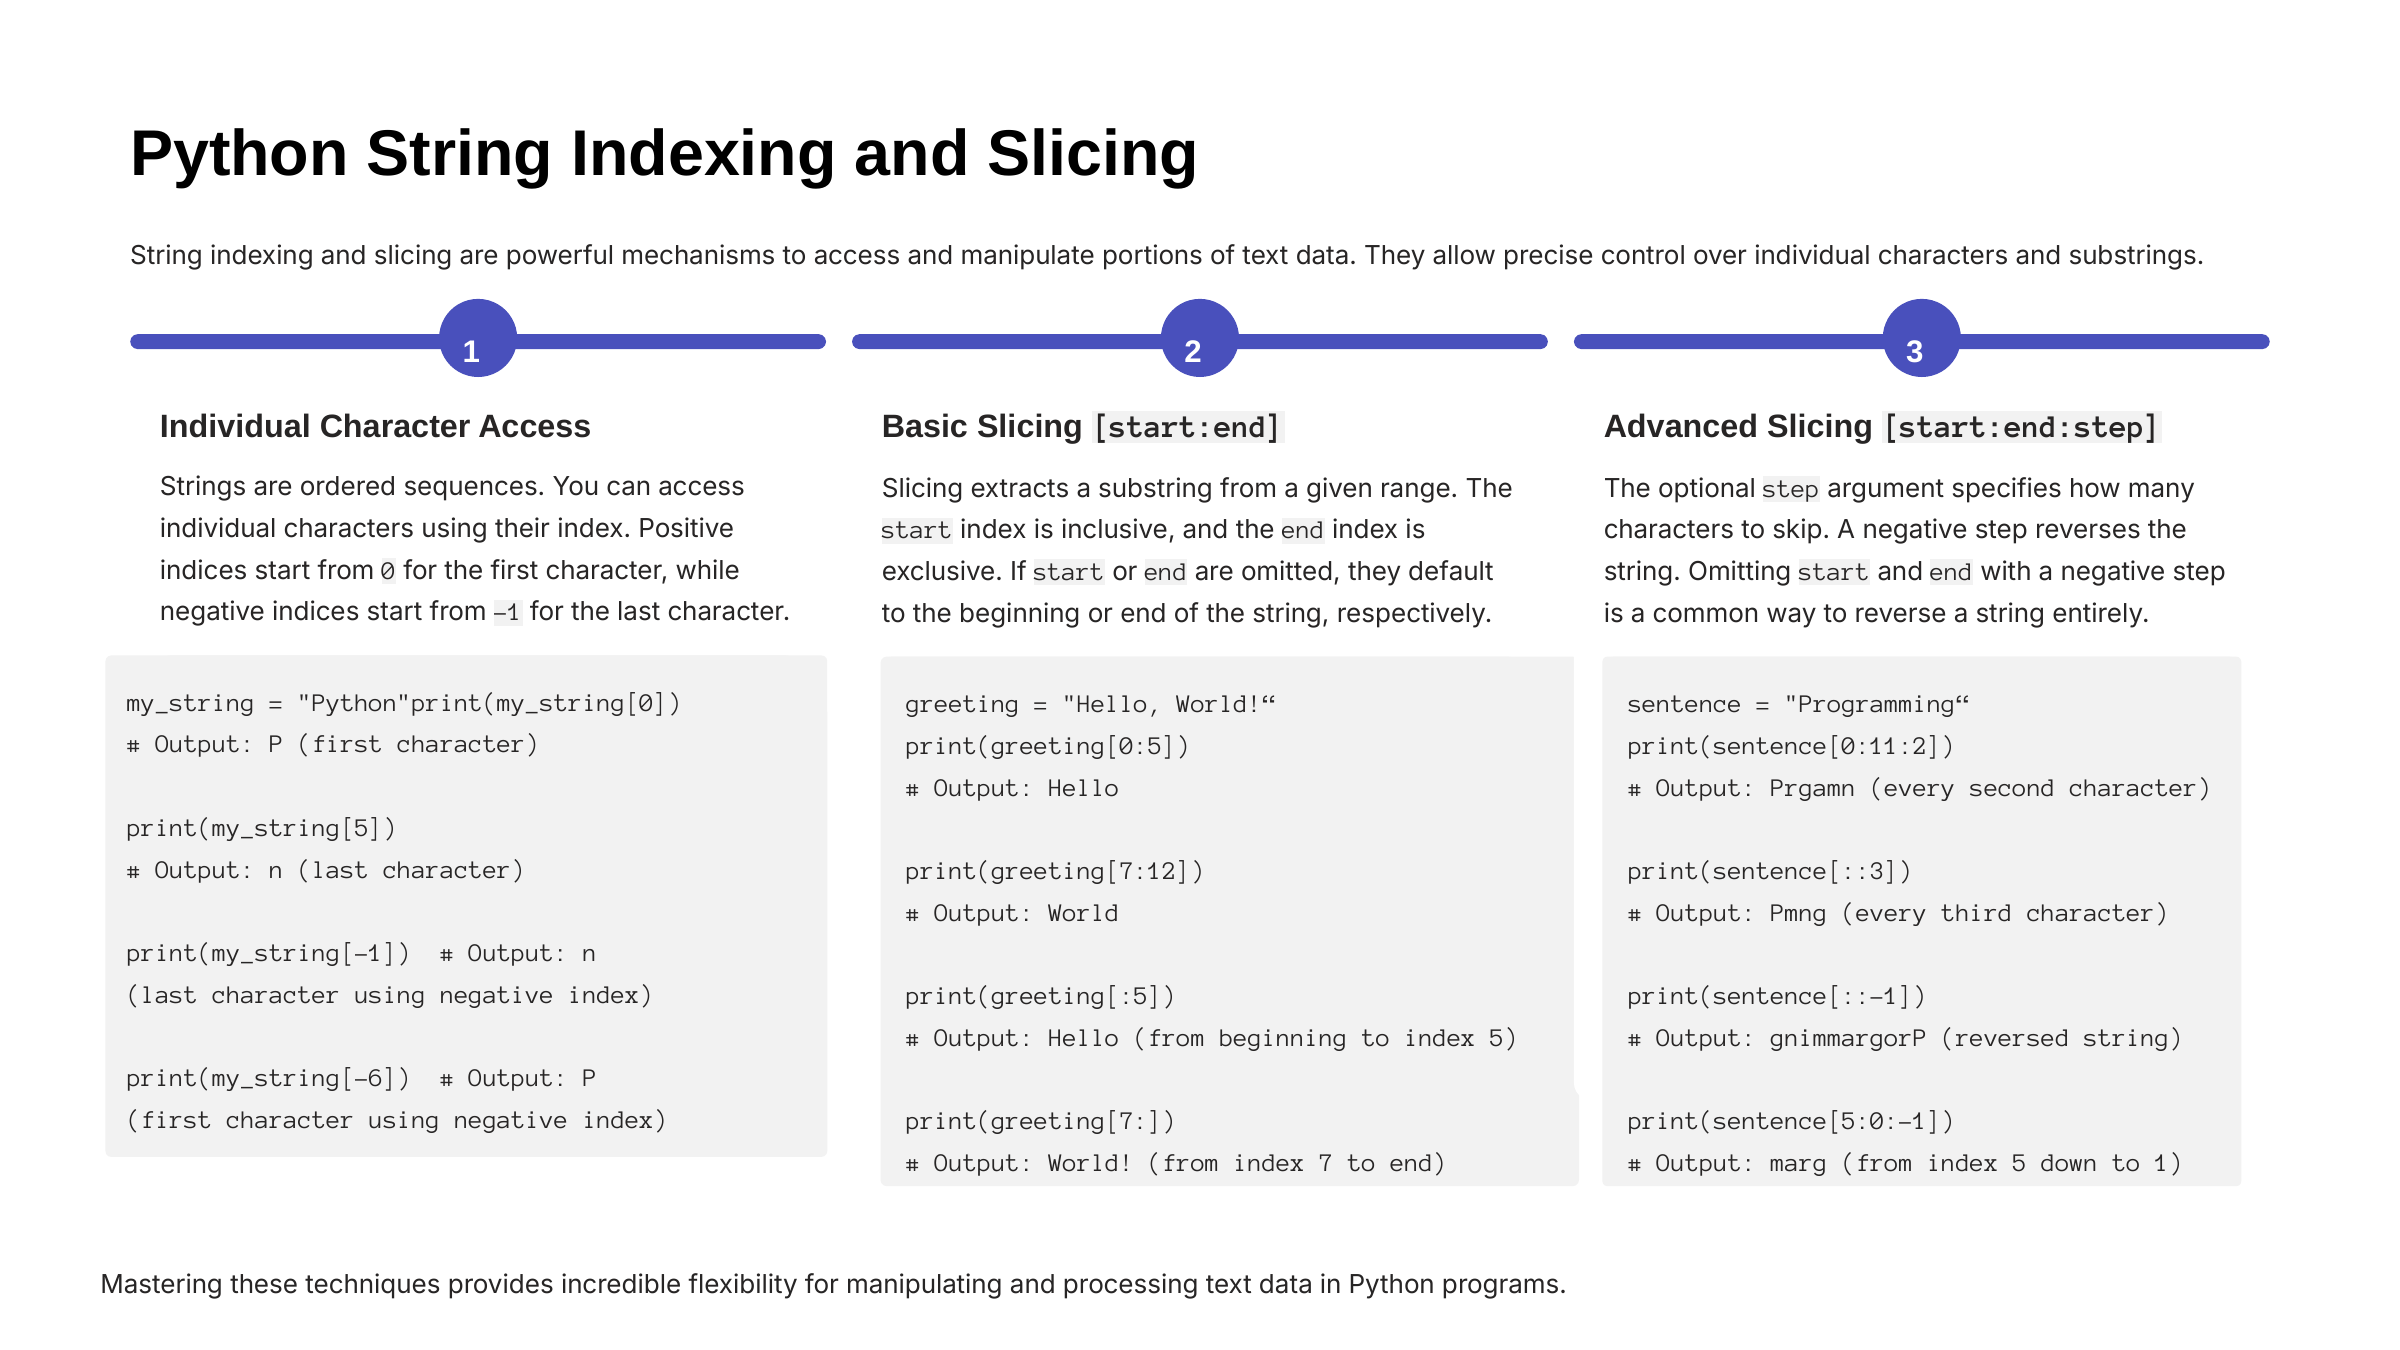

Python String Indexing and Slicing
String indexing and slicing are powerful mechanisms to access and manipulate portions of text data. They allow precise control over individual characters and substrings.

1
2
3

Individual Character Access
Basic Slicing [start:end]
Advanced Slicing [start:end:step]
Strings are ordered sequences. You can access individual characters using their index. Positive indices start from 0 for the first character, while negative indices start from -1 for the last character.
Slicing extracts a substring from a given range. The start index is inclusive, and the end index is exclusive. If start or end are omitted, they default to the beginning or end of the string, respectively.
The optional step argument specifies how many characters to skip. A negative step reverses the string. Omitting start and end with a negative step is a common way to reverse a string entirely.

my_string = "Python"print(my_string[0])
# Output: P (first character)

print(my_string[5])
# Output: n (last character)

print(my_string[-1])  # Output: n
(last character using negative index)

print(my_string[-6])  # Output: P
(first character using negative index)
greeting = "Hello, World!“
print(greeting[0:5])
# Output: Hello

print(greeting[7:12])
# Output: World

print(greeting[:5])
# Output: Hello (from beginning to index 5)

print(greeting[7:])
# Output: World! (from index 7 to end)
sentence = "Programming“
print(sentence[0:11:2])
# Output: Prgamn (every second character)

print(sentence[::3])
# Output: Pmng (every third character)

print(sentence[::-1])
# Output: gnimmargorP (reversed string)

print(sentence[5:0:-1])
# Output: marg (from index 5 down to 1)

Mastering these techniques provides incredible flexibility for manipulating and processing text data in Python programs.